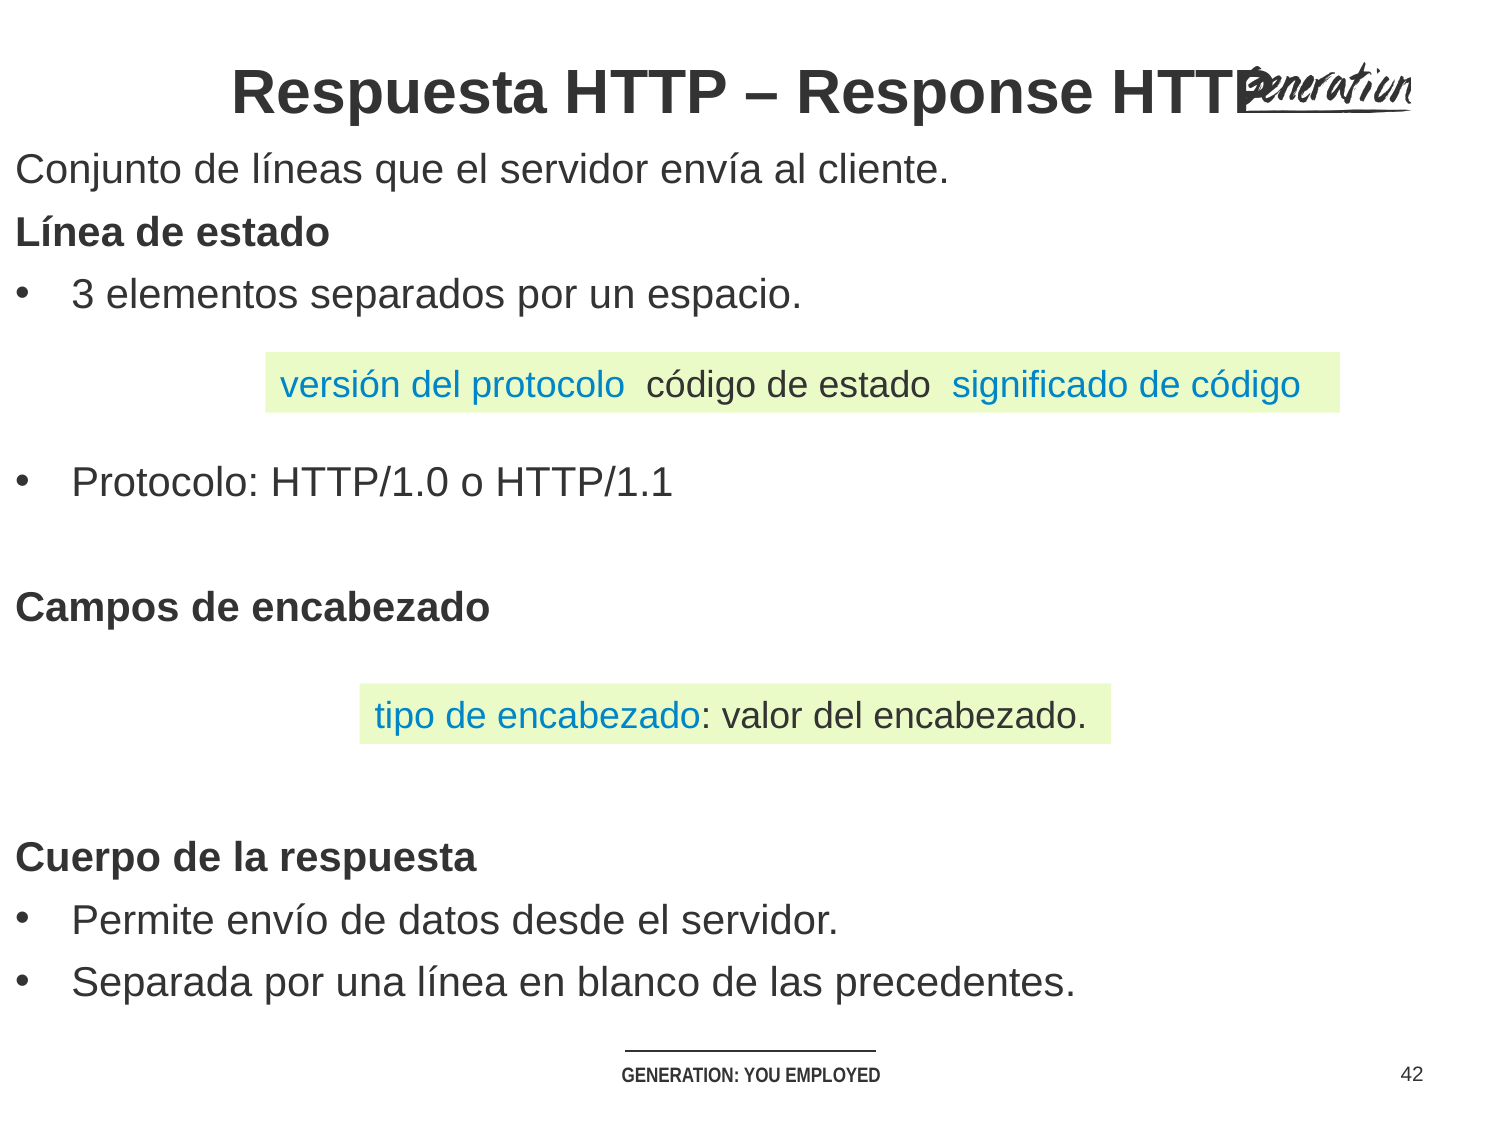

# Respuesta HTTP – Response HTTP
Conjunto de líneas que el servidor envía al cliente.
Línea de estado
3 elementos separados por un espacio.

Protocolo: HTTP/1.0 o HTTP/1.1

Campos de encabezado

Cuerpo de la respuesta
Permite envío de datos desde el servidor.
Separada por una línea en blanco de las precedentes.
versión del protocolo  código de estado  significado de código
tipo de encabezado: valor del encabezado.